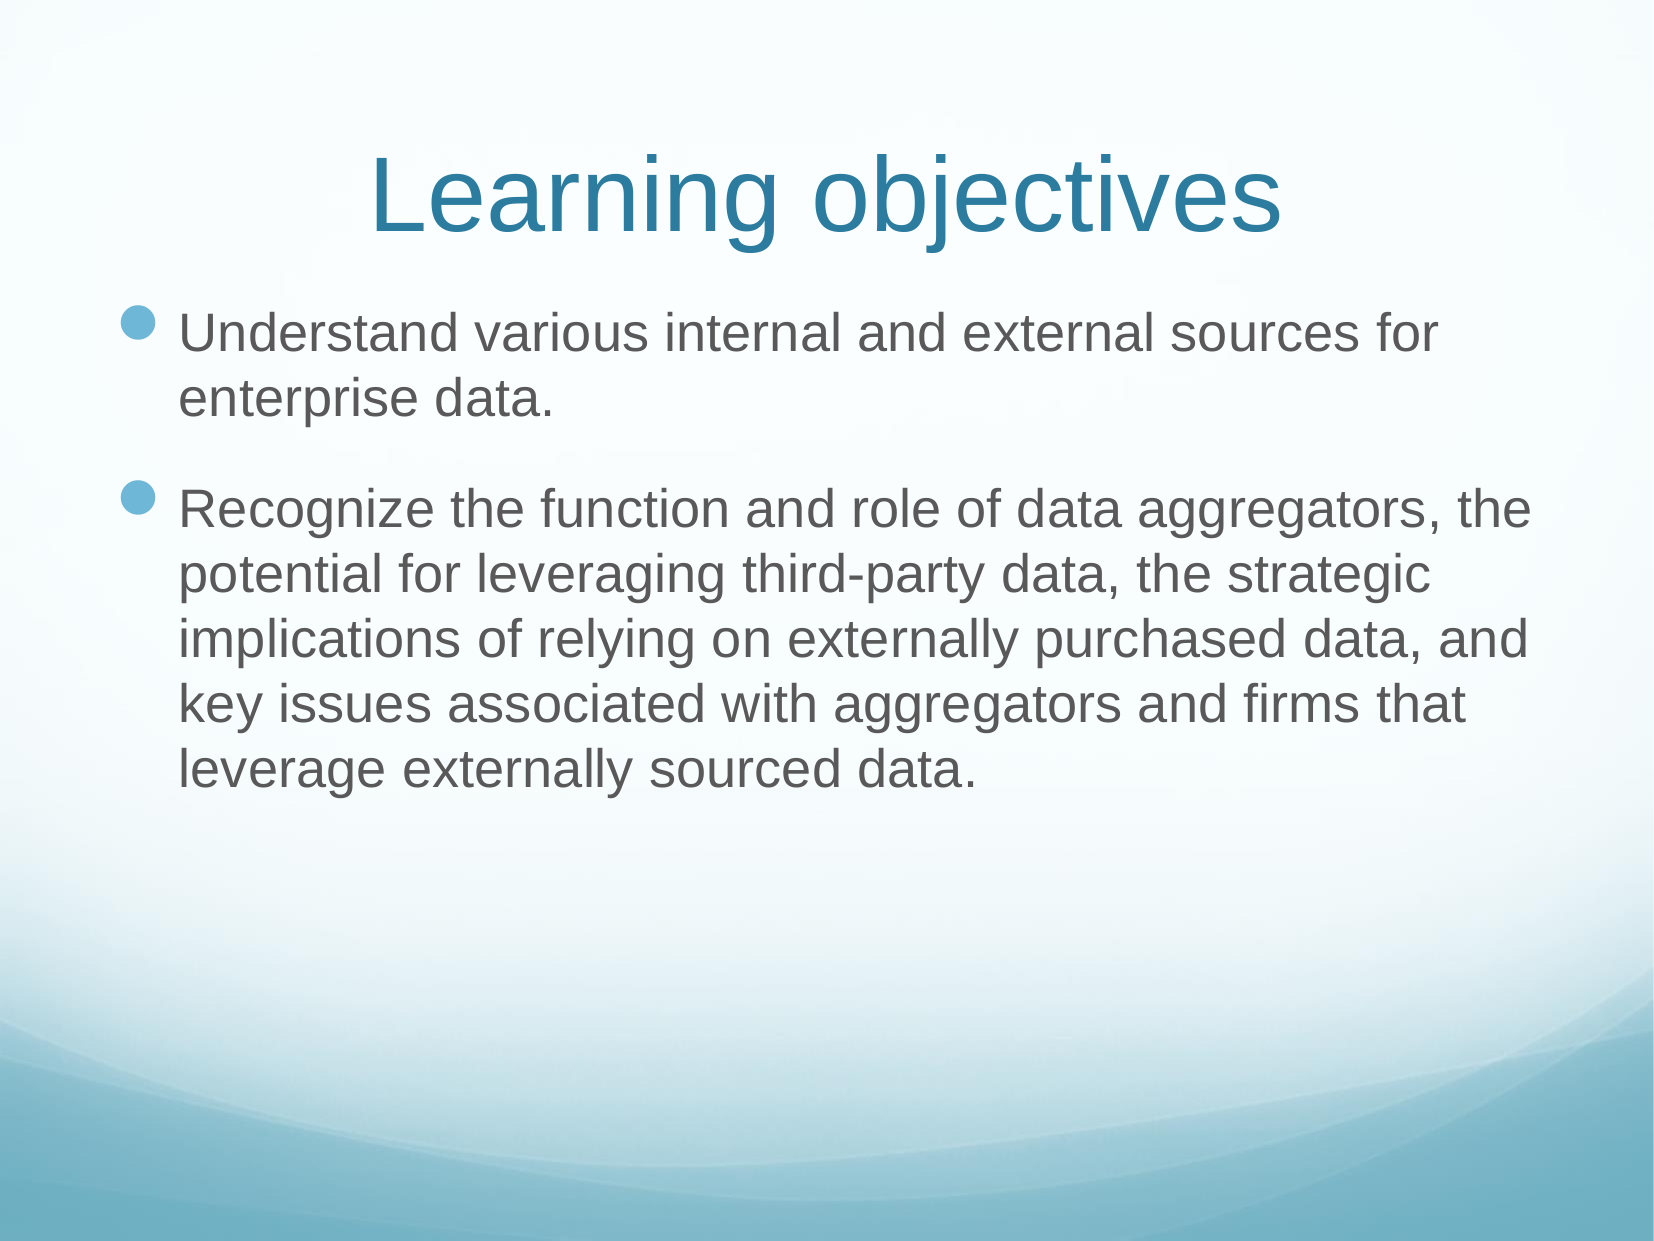

# Learning objectives
Understand various internal and external sources for enterprise data.
Recognize the function and role of data aggregators, the potential for leveraging third-party data, the strategic implications of relying on externally purchased data, and key issues associated with aggregators and firms that leverage externally sourced data.